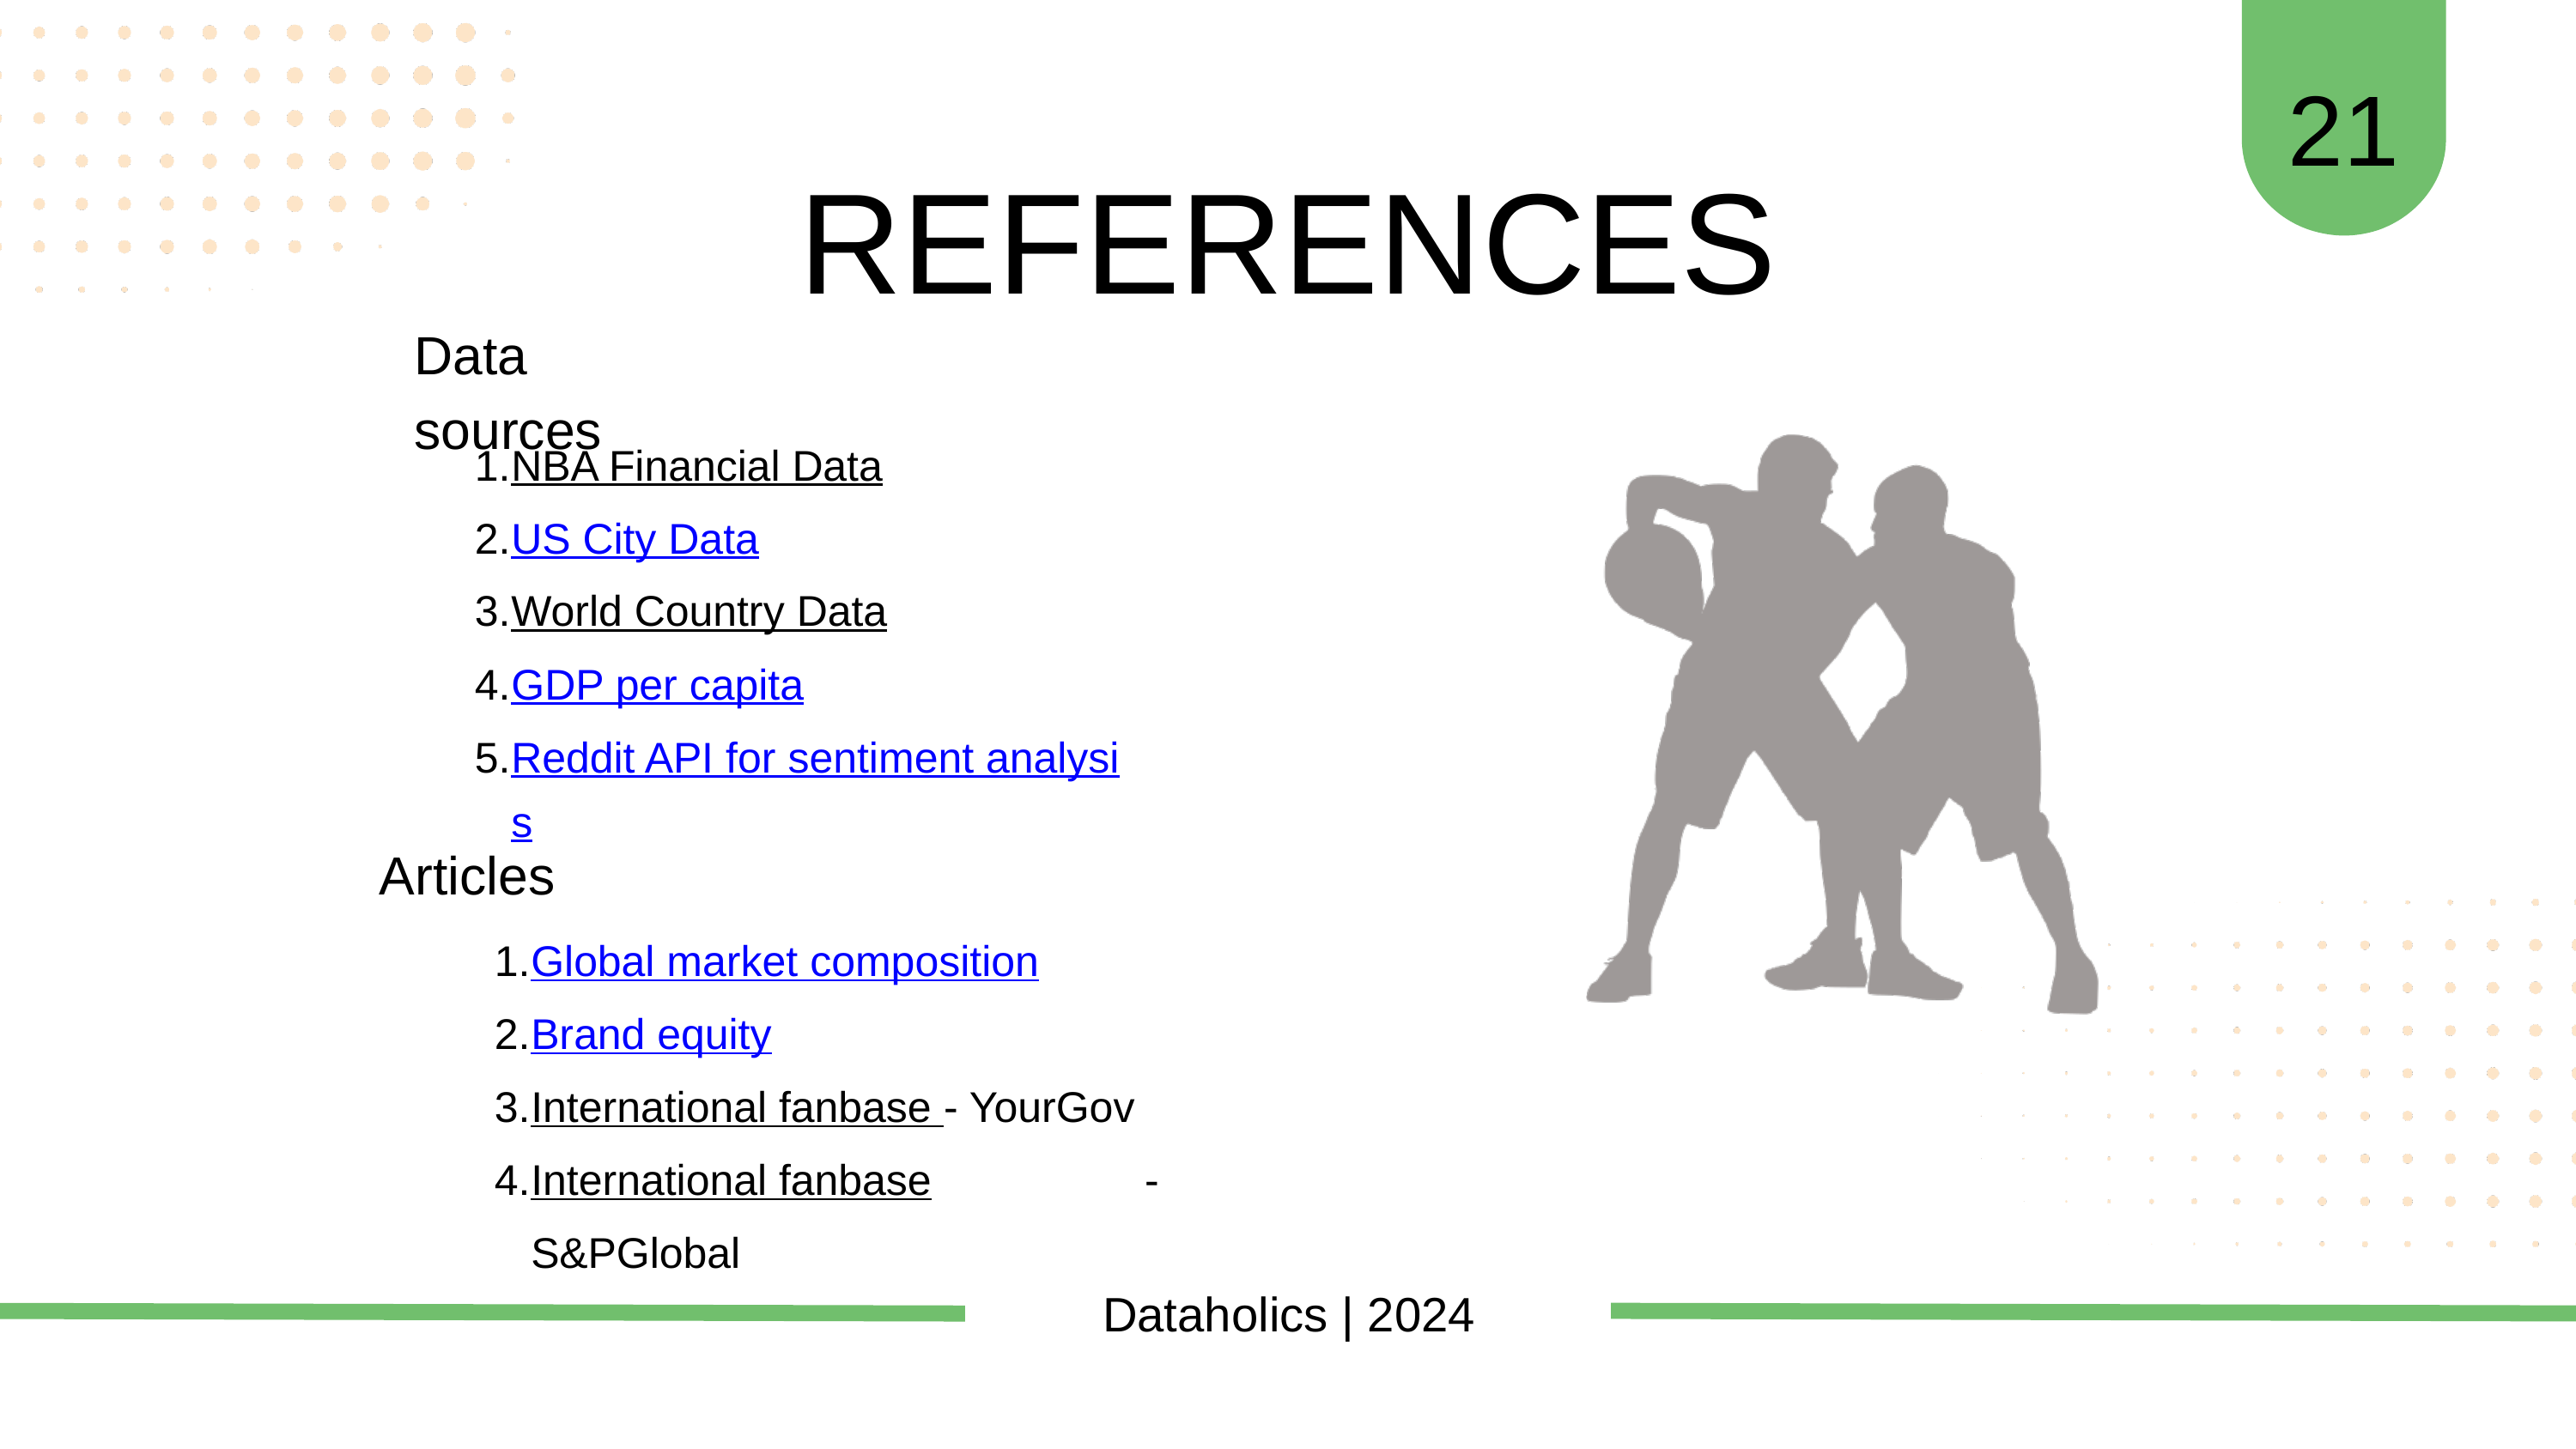

21

REFERENCES
Data sources
NBA Financial Data
US City Data
World Country Data
GDP per capita
Reddit API for sentiment analysis

Articles
Global market composition
Brand equity
International fanbase - YourGov
International fanbase - S&PGlobal

Dataholics | 2024